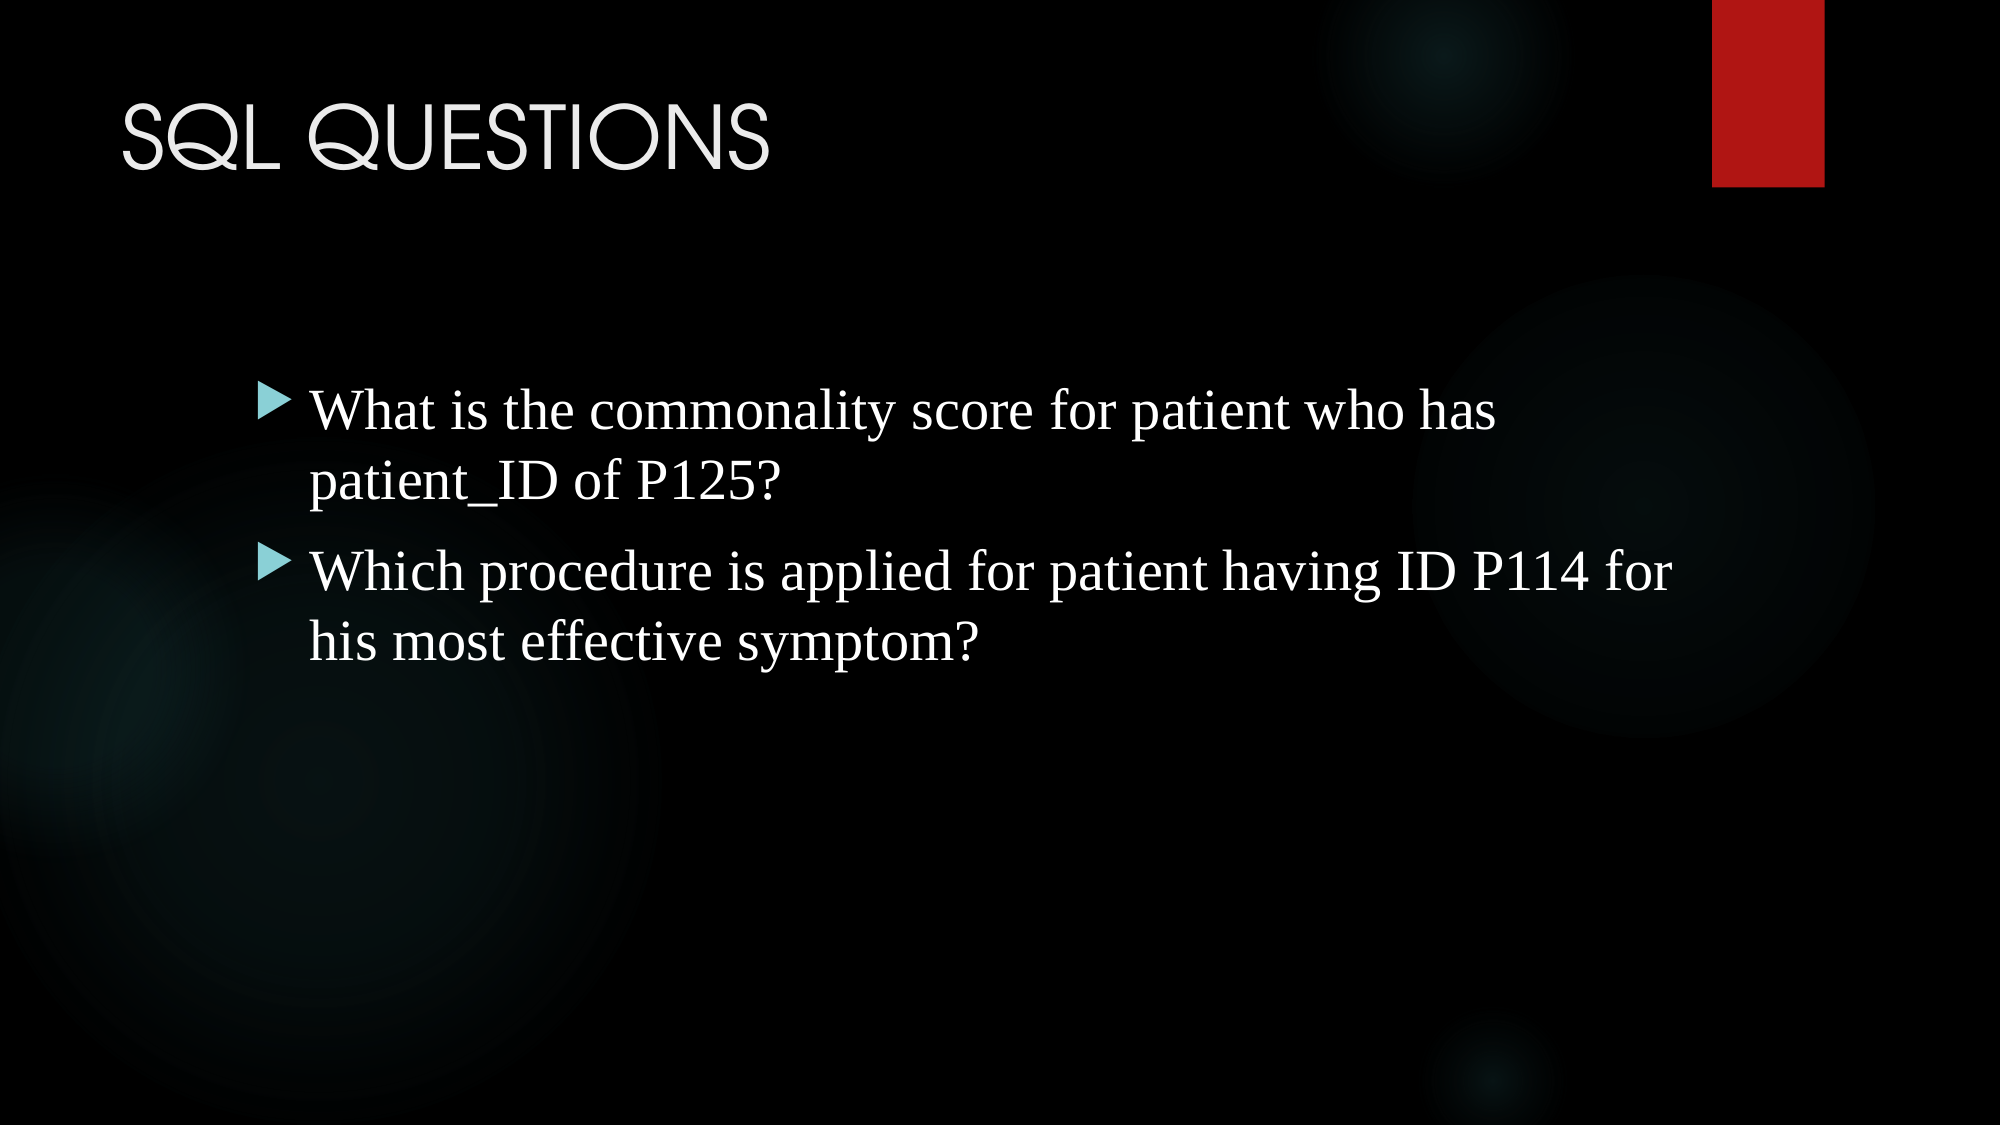

# SQL QUESTIONS
What is the commonality score for patient who has patient_ID of P125?
Which procedure is applied for patient having ID P114 for his most effective symptom?